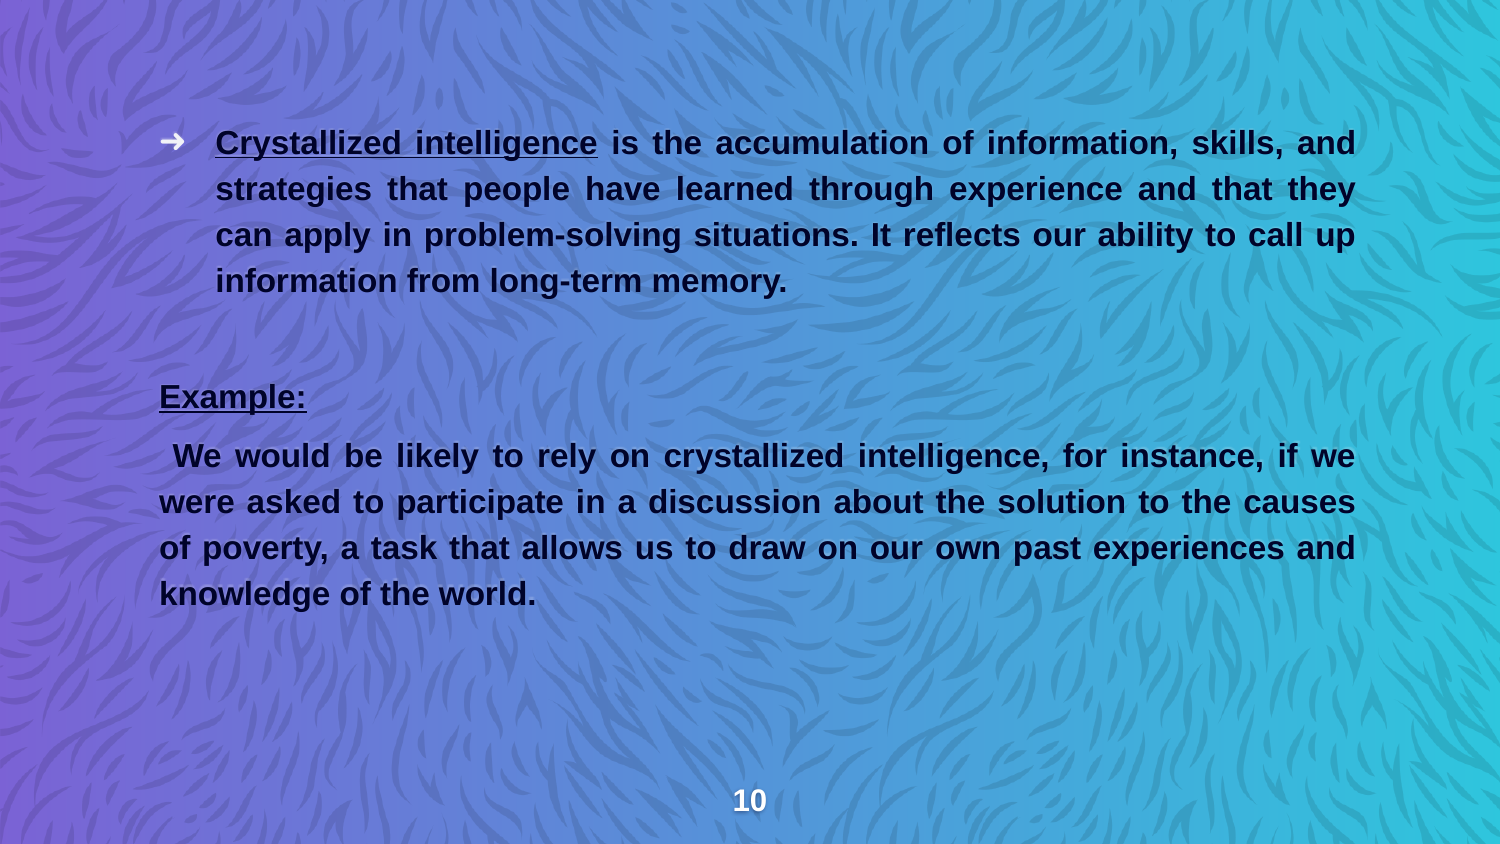

Crystallized intelligence is the accumulation of information, skills, and strategies that people have learned through experience and that they can apply in problem-solving situations. It reflects our ability to call up information from long-term memory.

Example:
 We would be likely to rely on crystallized intelligence, for instance, if we were asked to participate in a discussion about the solution to the causes of poverty, a task that allows us to draw on our own past experiences and knowledge of the world.

10